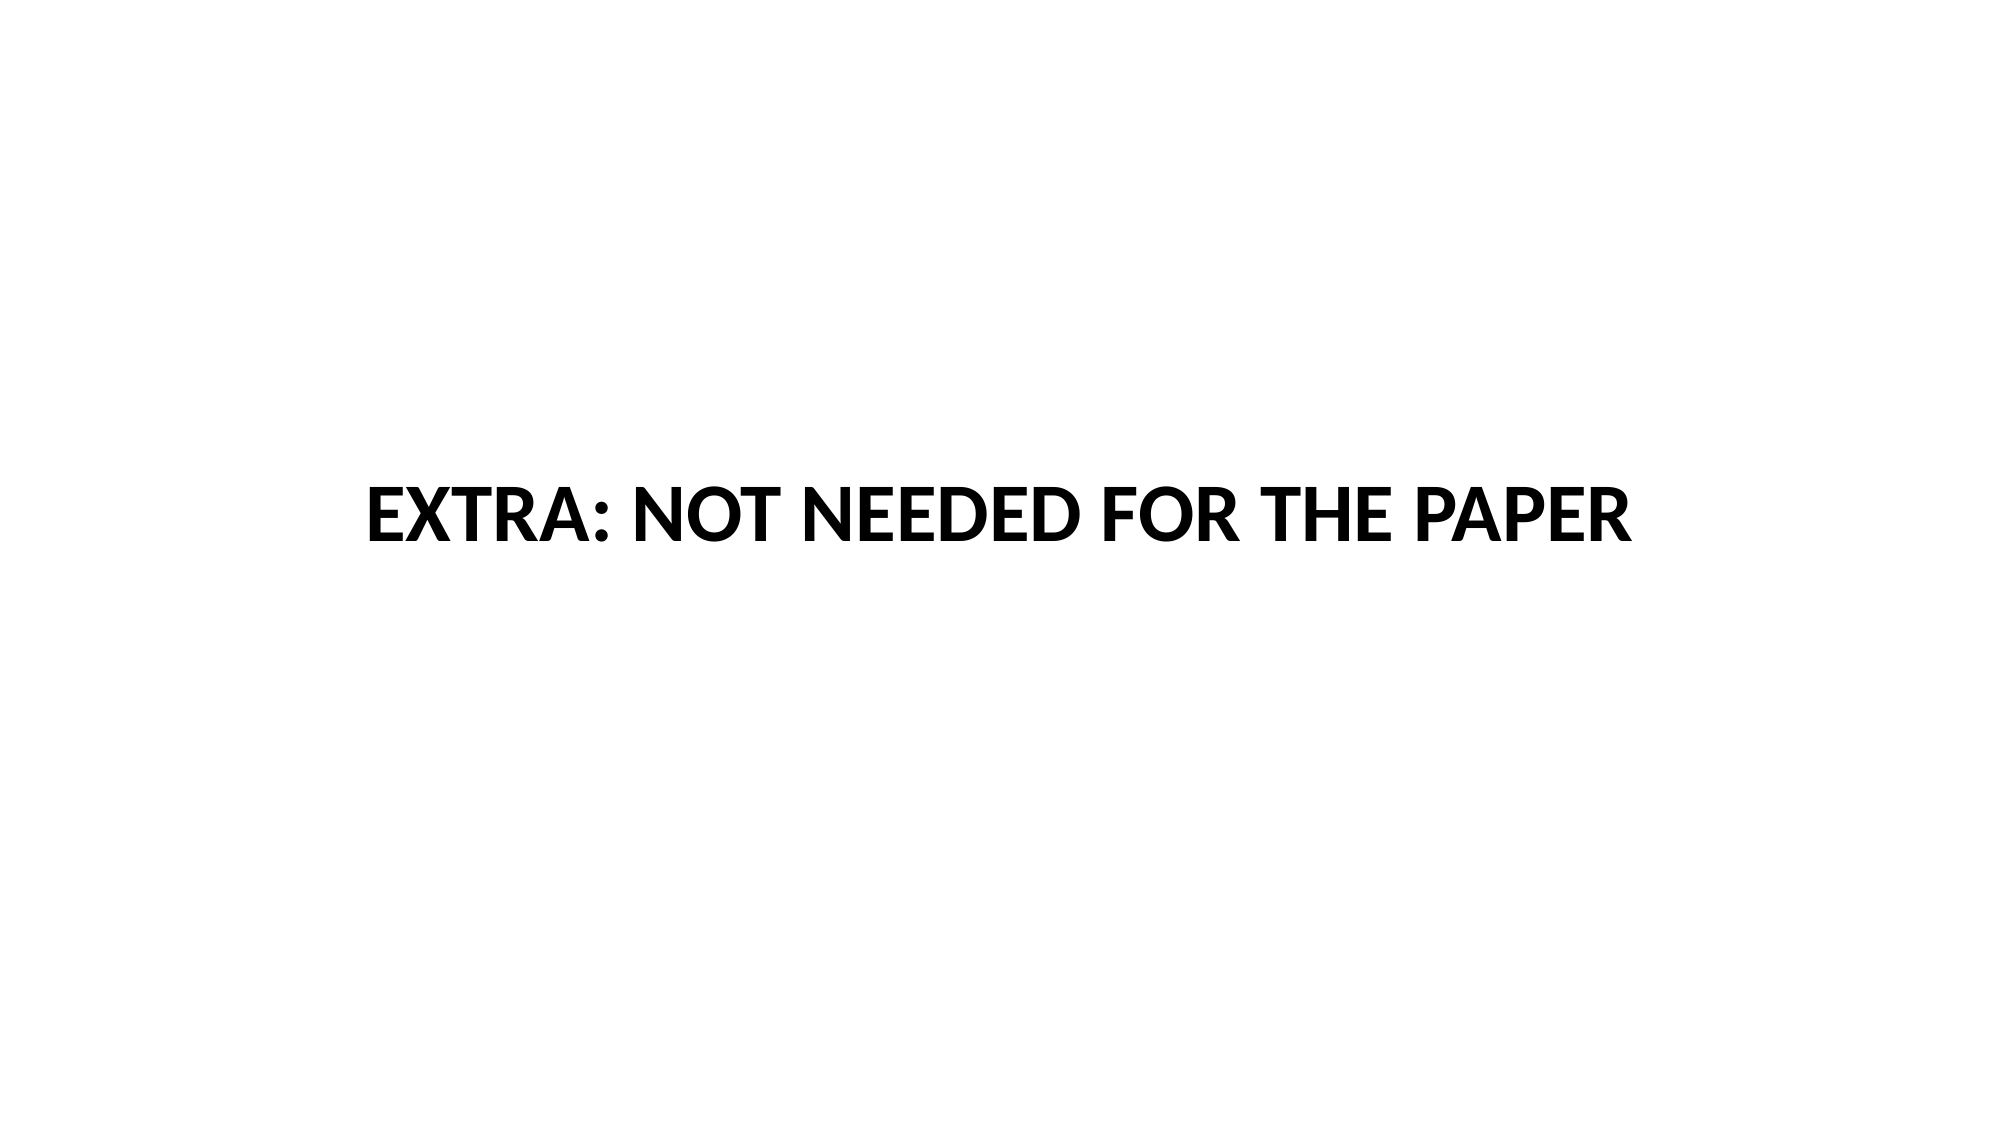

# EXTRA: NOT NEEDED FOR THE PAPER